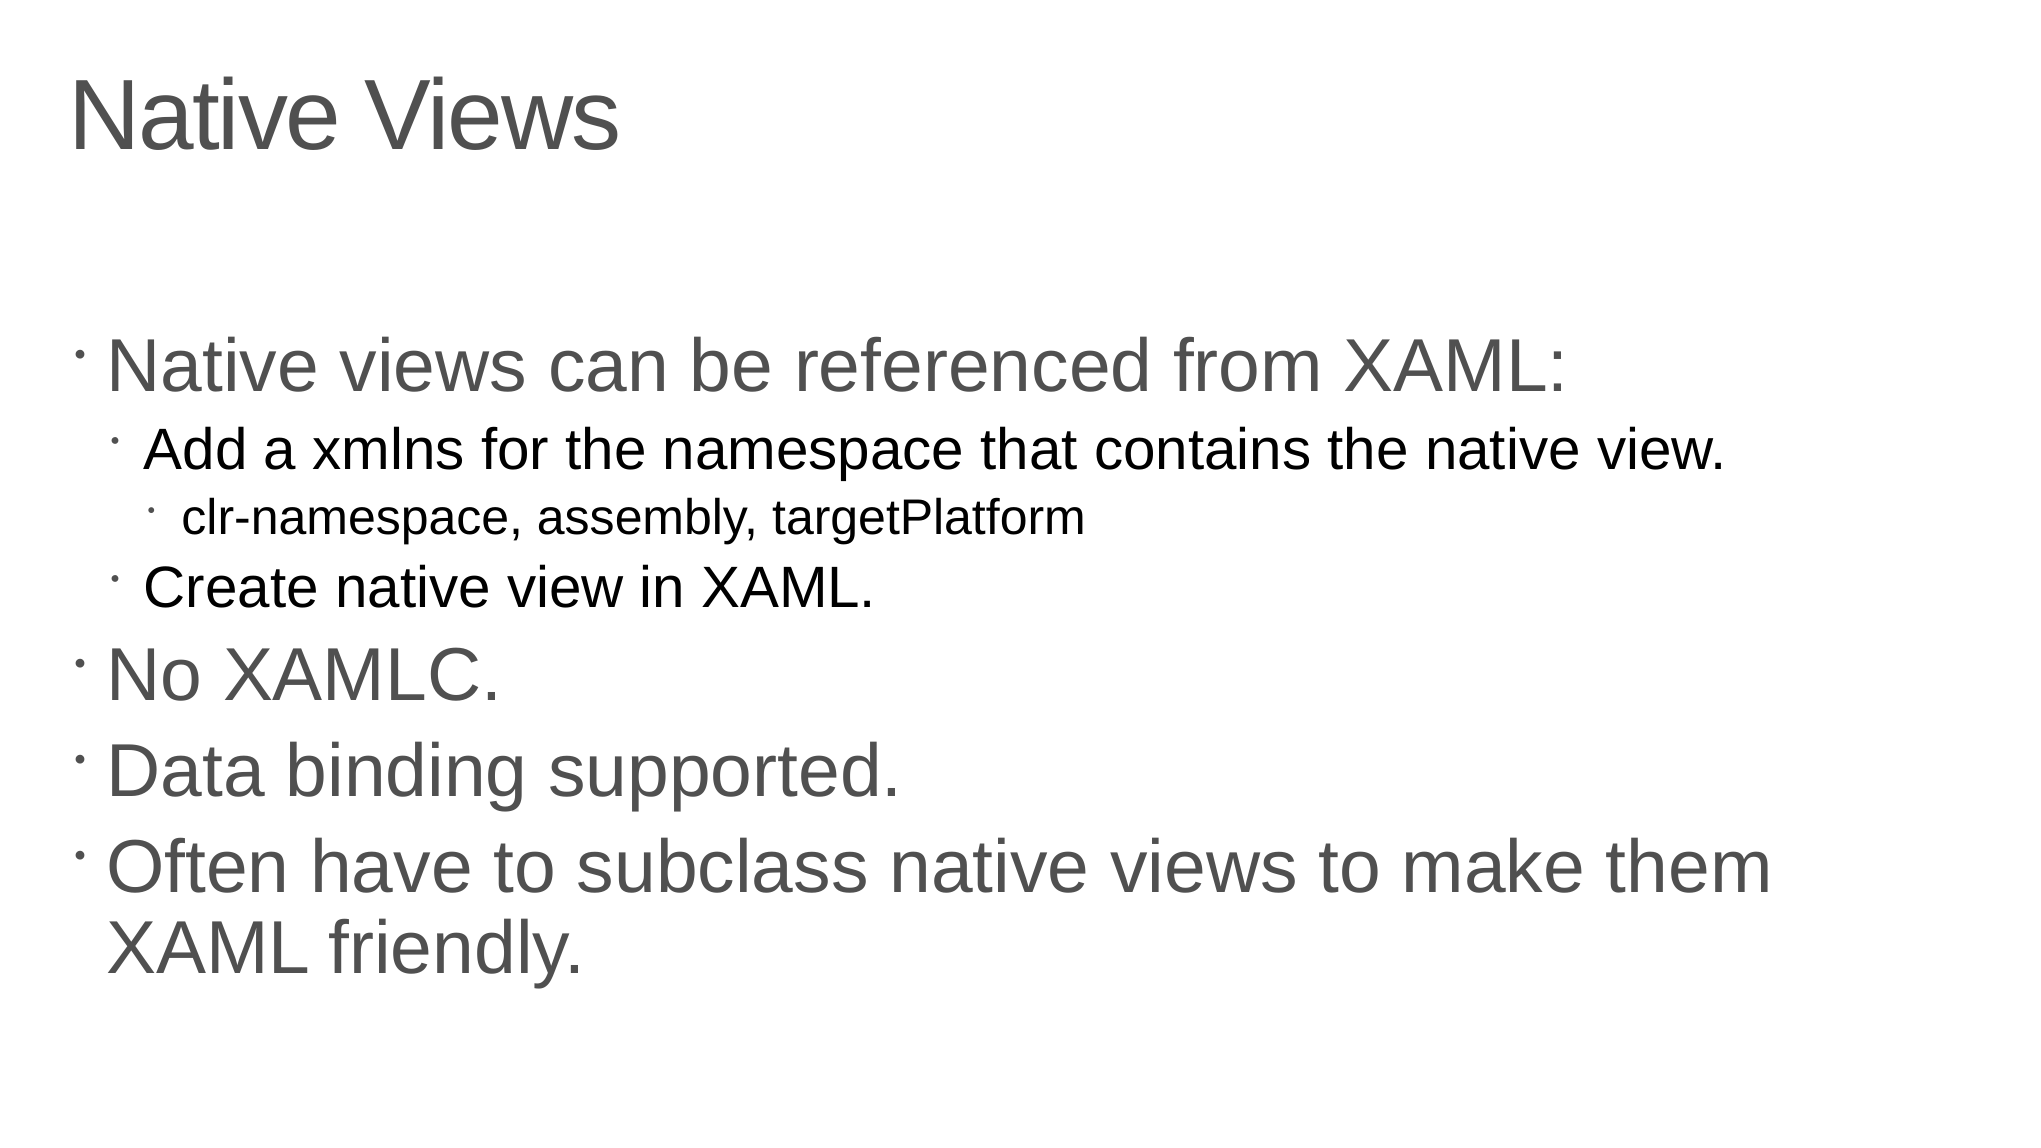

# Native Views
Native views can be referenced from XAML:
Add a xmlns for the namespace that contains the native view.
clr-namespace, assembly, targetPlatform
Create native view in XAML.
No XAMLC.
Data binding supported.
Often have to subclass native views to make them XAML friendly.